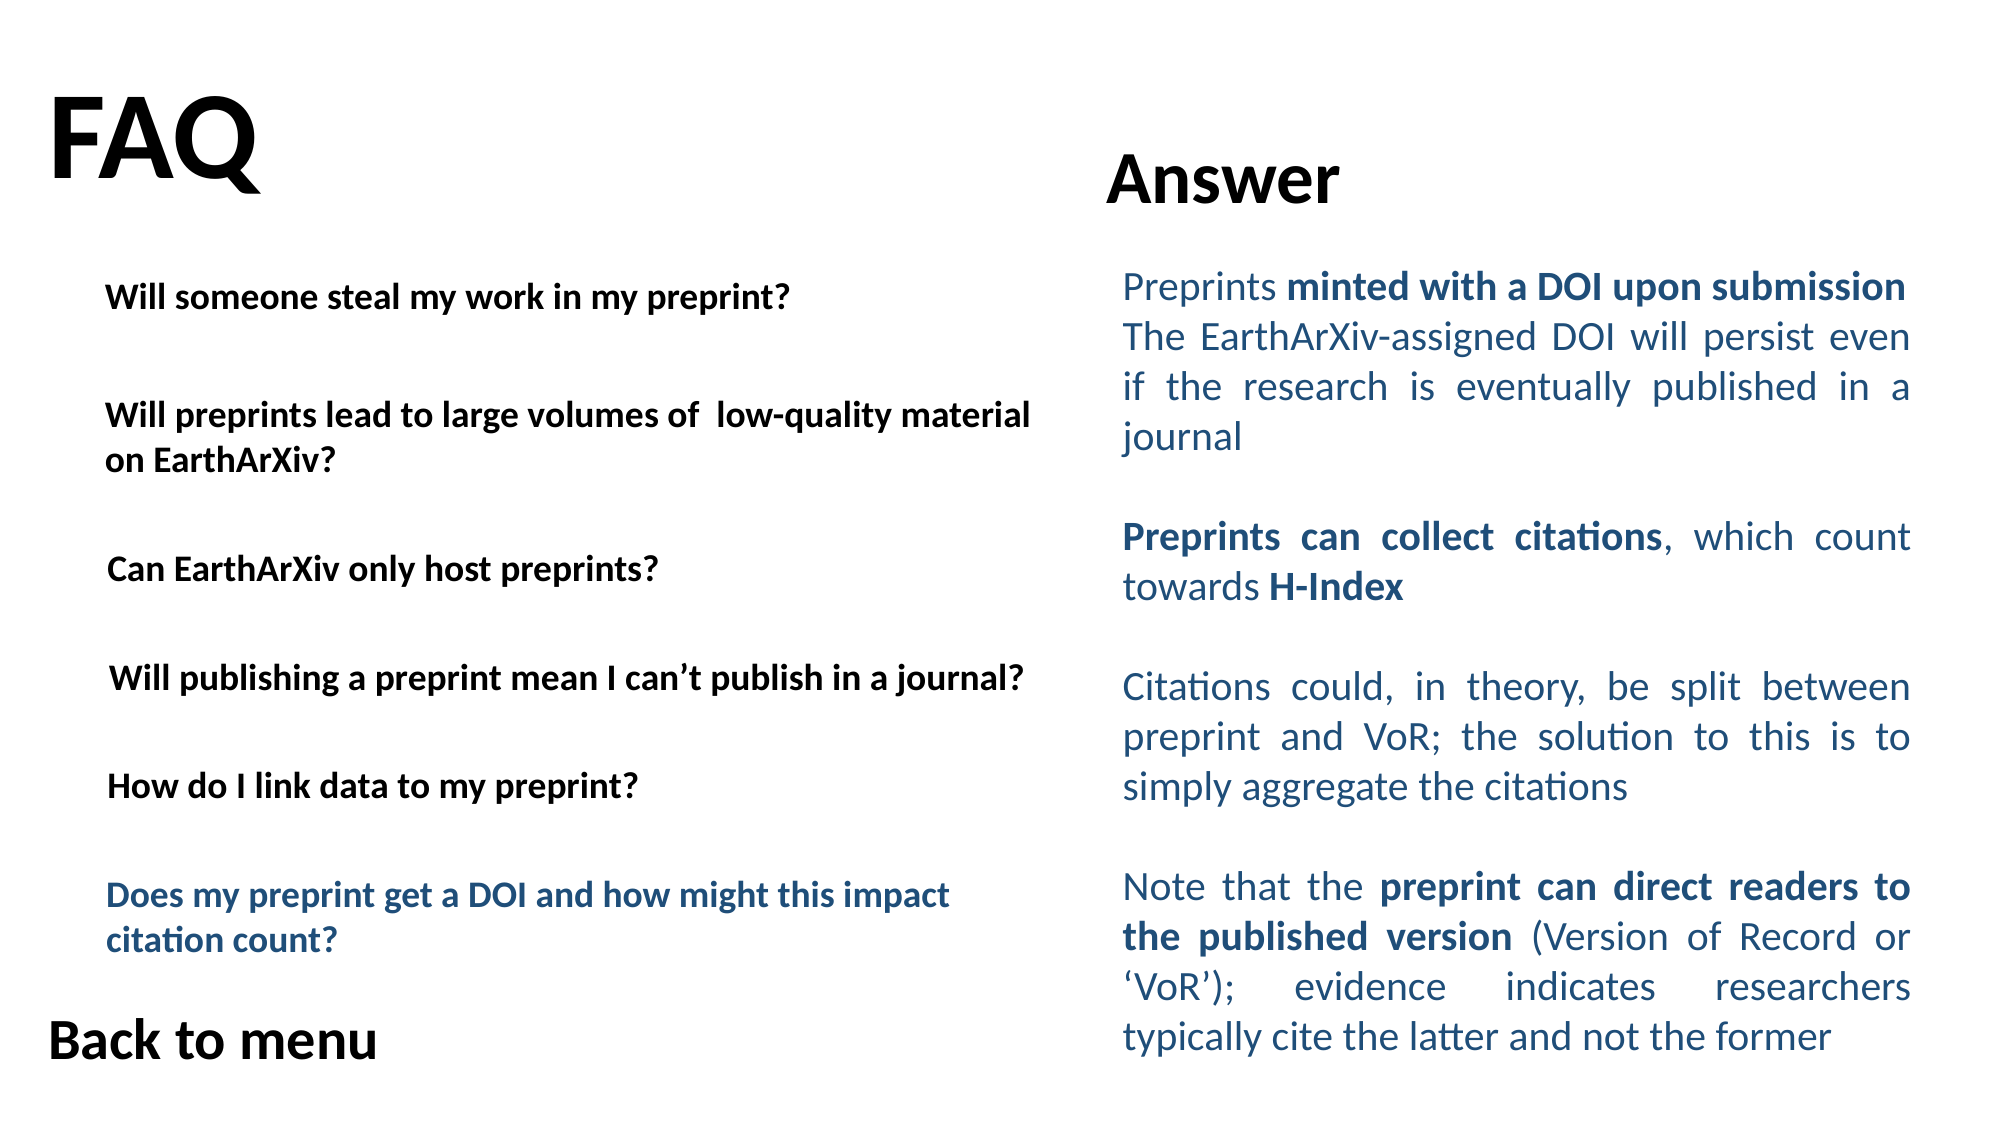

FAQ
Answer
Preprints minted with a DOI upon submission
The EarthArXiv-assigned DOI will persist even if the research is eventually published in a journal

Preprints can collect citations, which count towards H-Index

Citations could, in theory, be split between preprint and VoR; the solution to this is to simply aggregate the citations

Note that the preprint can direct readers to the published version (Version of Record or ‘VoR’); evidence indicates researchers typically cite the latter and not the former
Will someone steal my work in my preprint?
Will preprints lead to large volumes of  low-quality material on EarthArXiv?
Can EarthArXiv only host preprints?
Will publishing a preprint mean I can’t publish in a journal?
How do I link data to my preprint?
Does my preprint get a DOI and how might this impact citation count?
Back to menu